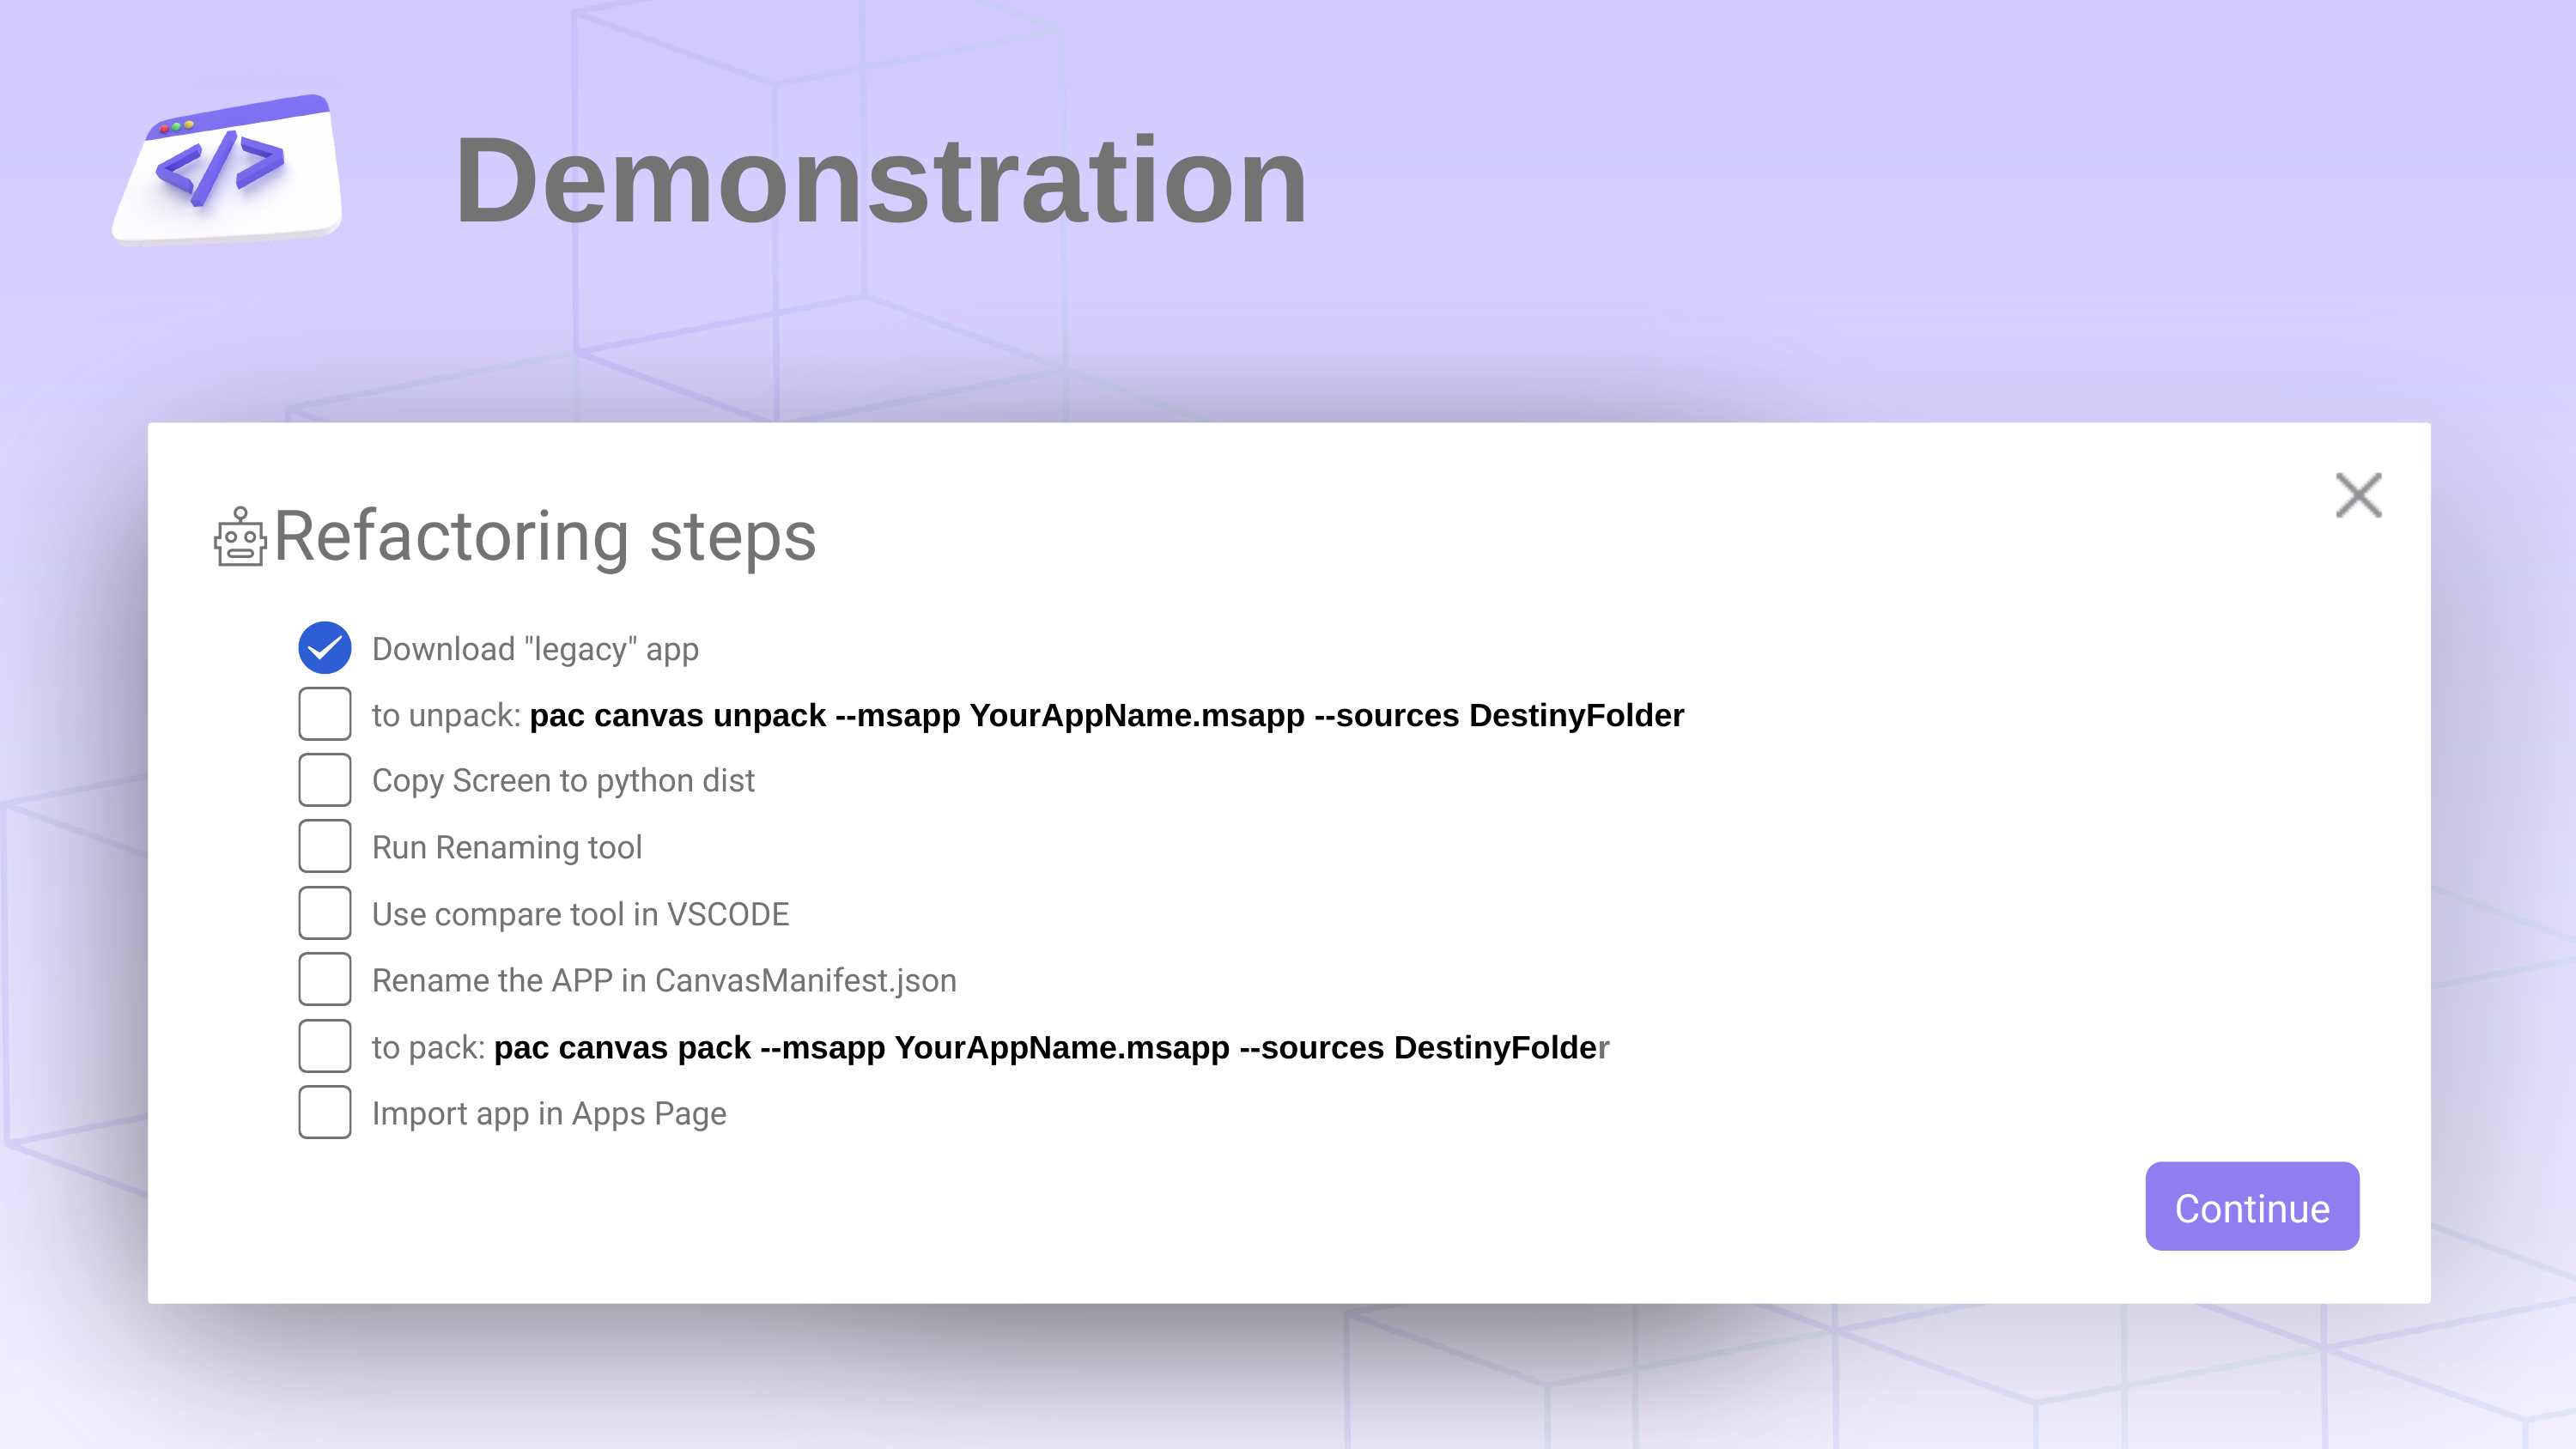

Demonstration

 🤖Refactoring steps
Download "legacy" app

to unpack: pac canvas unpack --msapp YourAppName.msapp --sources DestinyFolder
Copy Screen to python dist

Run Renaming tool

Use compare tool in VSCODE

Rename the APP in CanvasManifest.json

to pack: pac canvas pack --msapp YourAppName.msapp --sources DestinyFolder

Import app in Apps Page

Continue